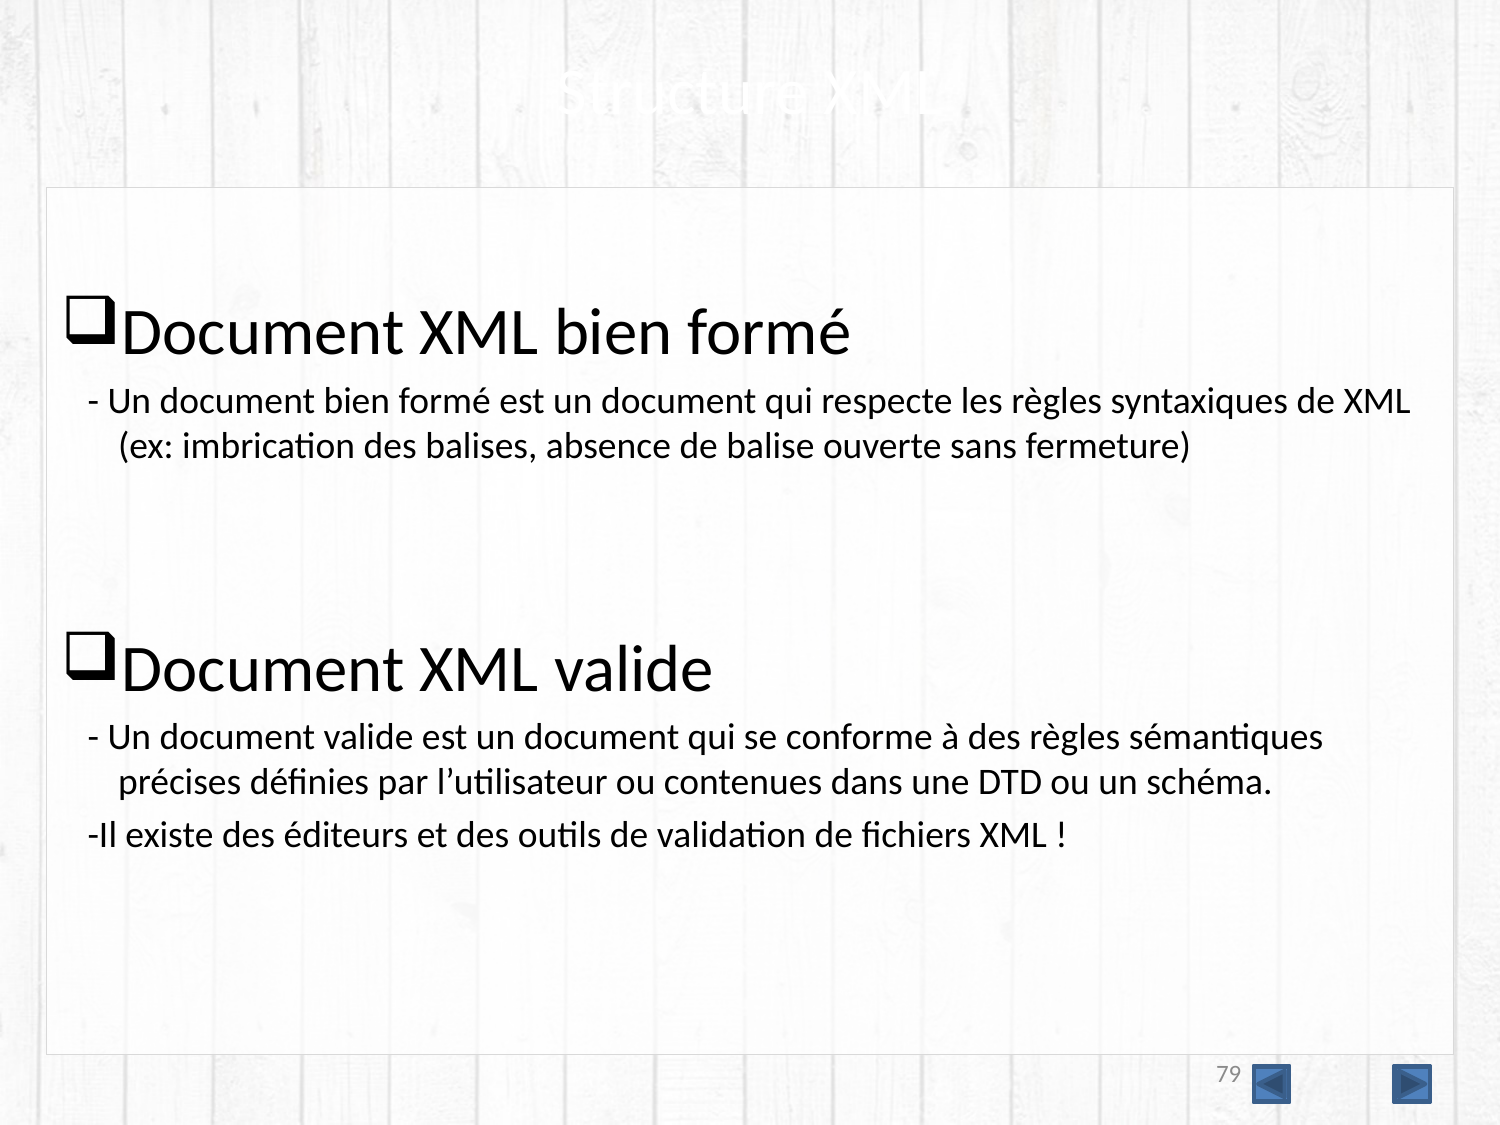

# Structure XML

Document XML bien formé
   - Un document bien formé est un document qui respecte les règles syntaxiques de XML (ex: imbrication des balises, absence de balise ouverte sans fermeture)

Document XML valide
   - Un document valide est un document qui se conforme à des règles sémantiques précises définies par l’utilisateur ou contenues dans une DTD ou un schéma.
   -Il existe des éditeurs et des outils de validation de fichiers XML !
79